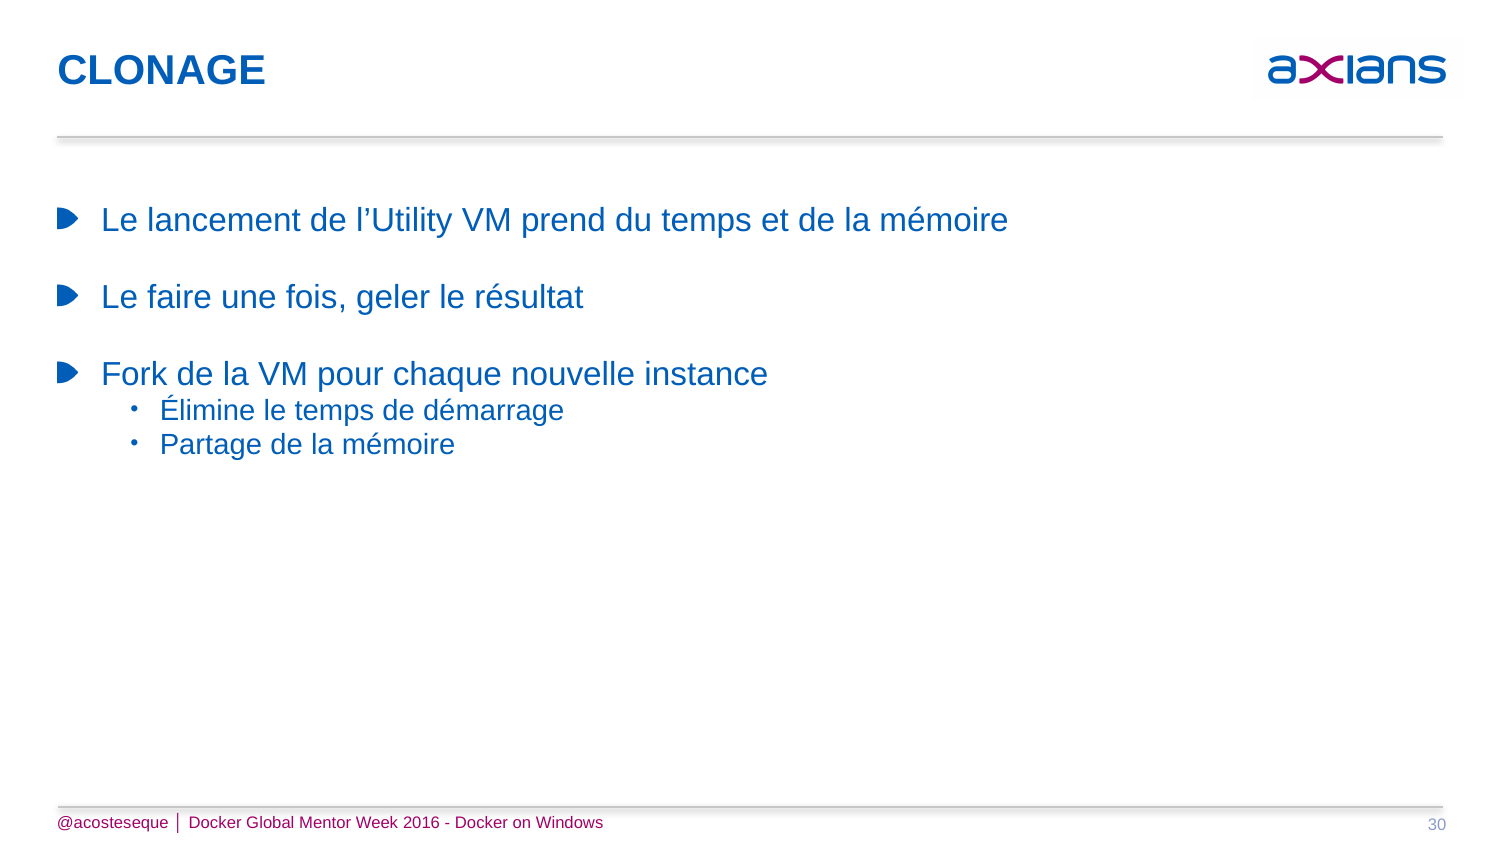

# Clonage
Le lancement de l’Utility VM prend du temps et de la mémoire

Le faire une fois, geler le résultat

Fork de la VM pour chaque nouvelle instance
Élimine le temps de démarrage
Partage de la mémoire
@acosteseque │ Docker Global Mentor Week 2016 - Docker on Windows